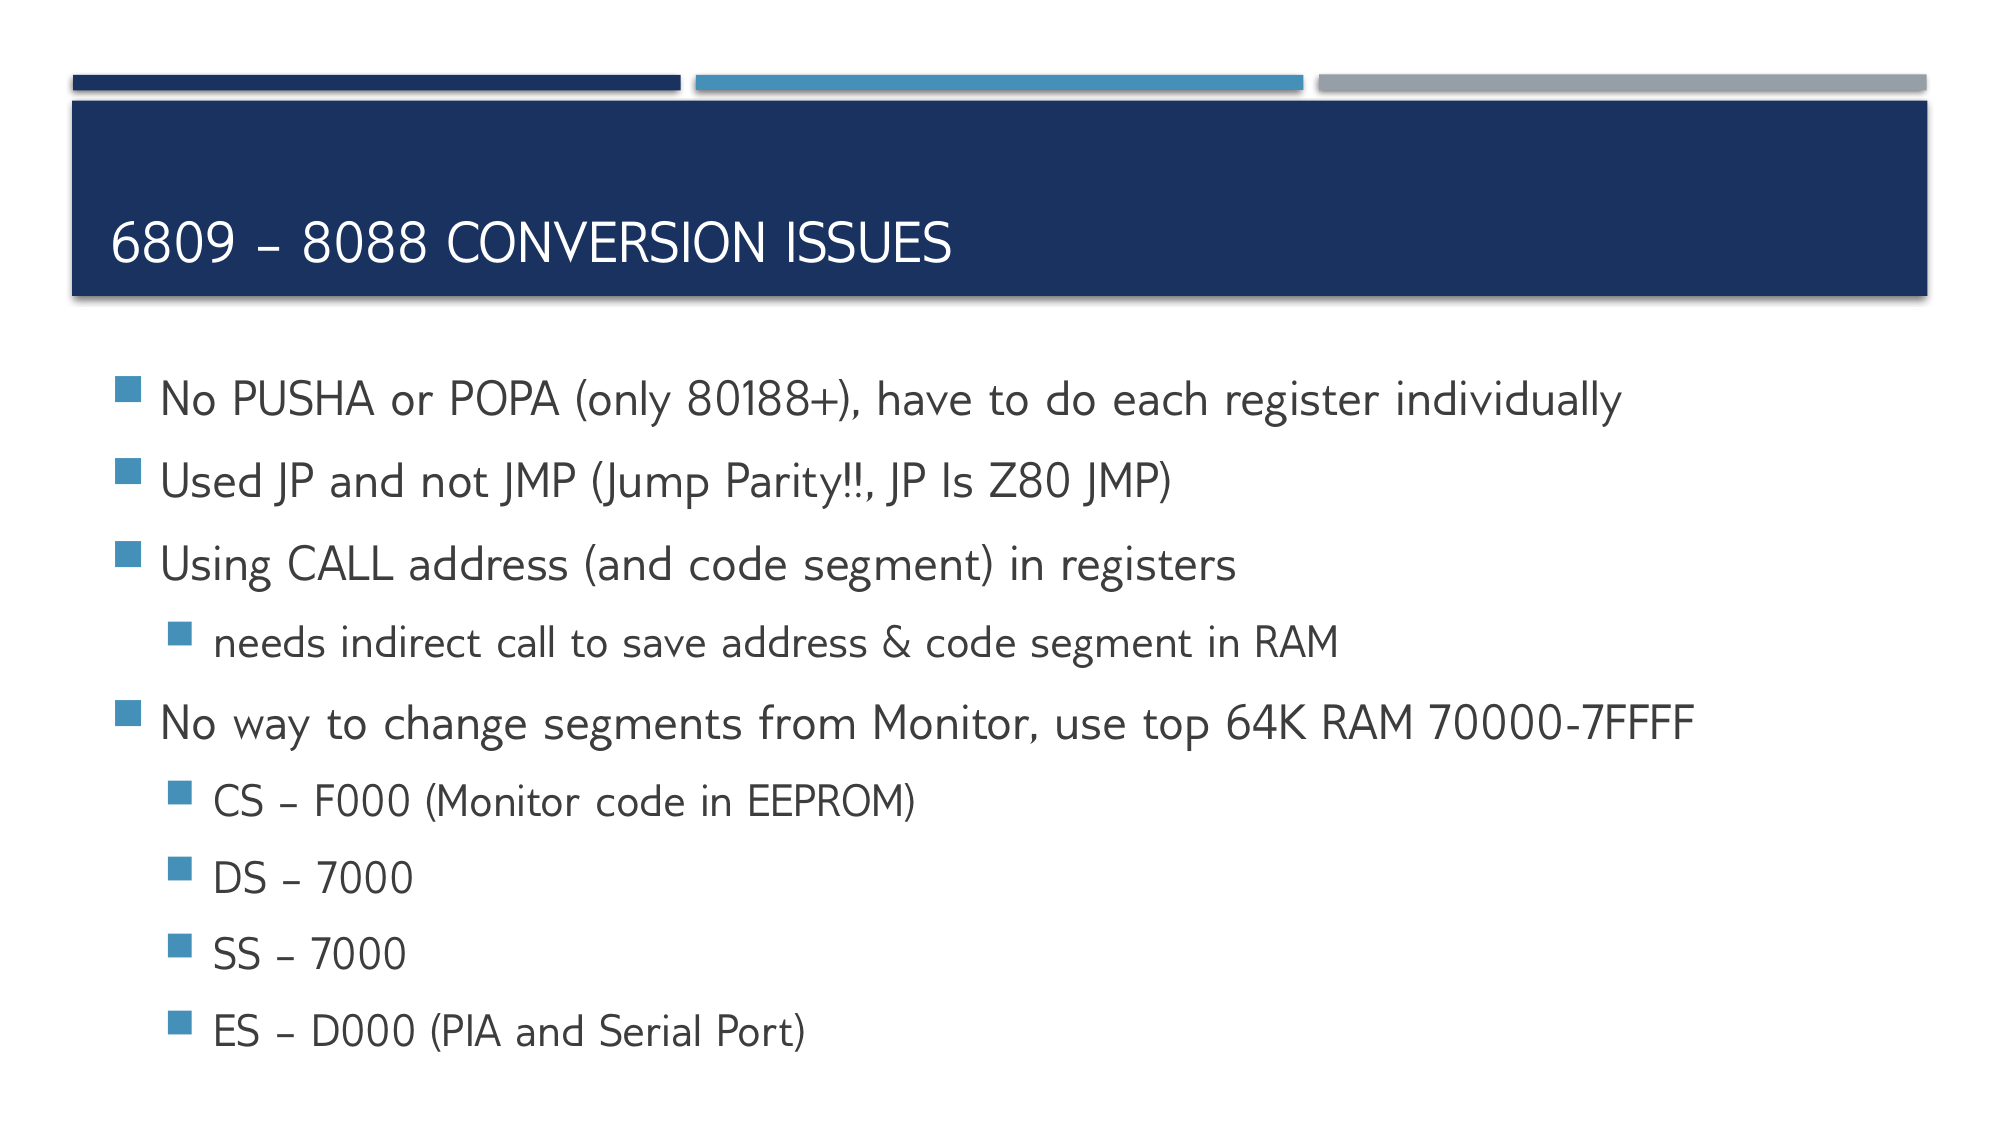

# 6809 – 8088 Conversion ISSUES
No PUSHA or POPA (only 80188+), have to do each register individually
Used JP and not JMP (Jump Parity!!, JP Is Z80 JMP)
Using CALL address (and code segment) in registers
needs indirect call to save address & code segment in RAM
No way to change segments from Monitor, use top 64K RAM 70000-7FFFF
CS – F000 (Monitor code in EEPROM)
DS – 7000
SS – 7000
ES – D000 (PIA and Serial Port)